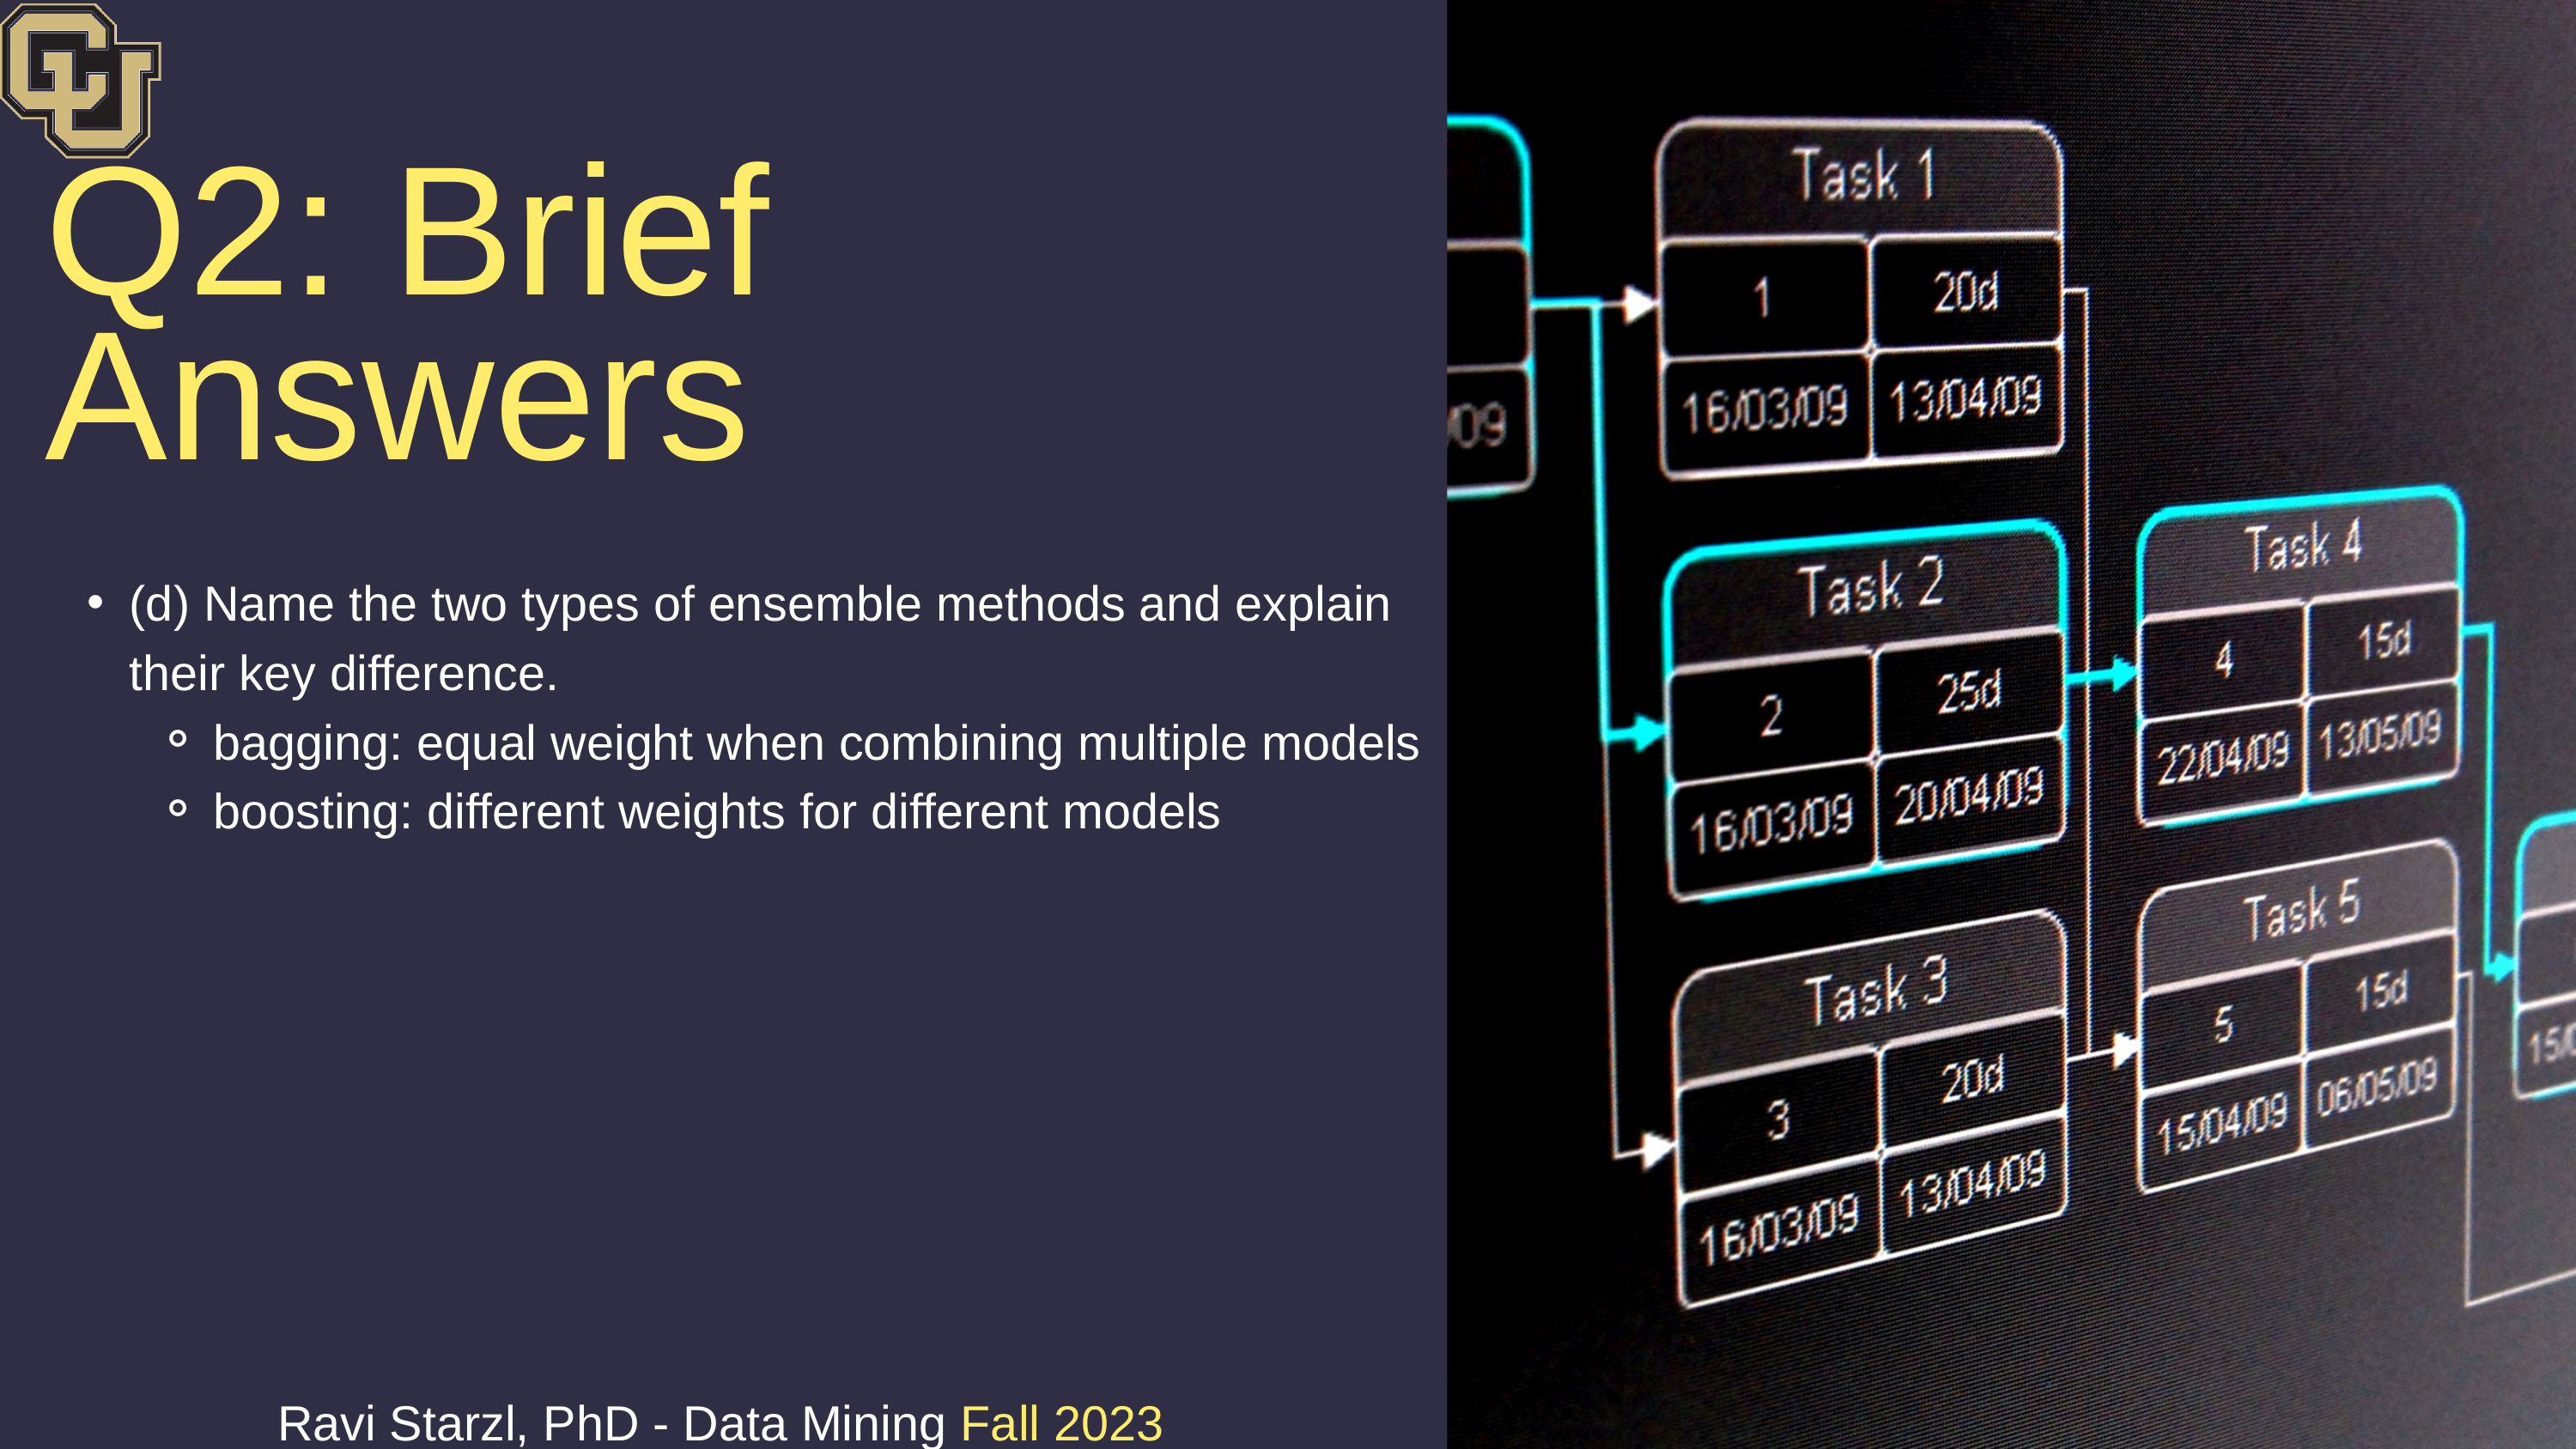

Q2: Brief Answers

(d) Name the two types of ensemble methods and explain their key difference.
bagging: equal weight when combining multiple models
boosting: different weights for different models

Ravi Starzl, PhD - Data Mining Fall 2023